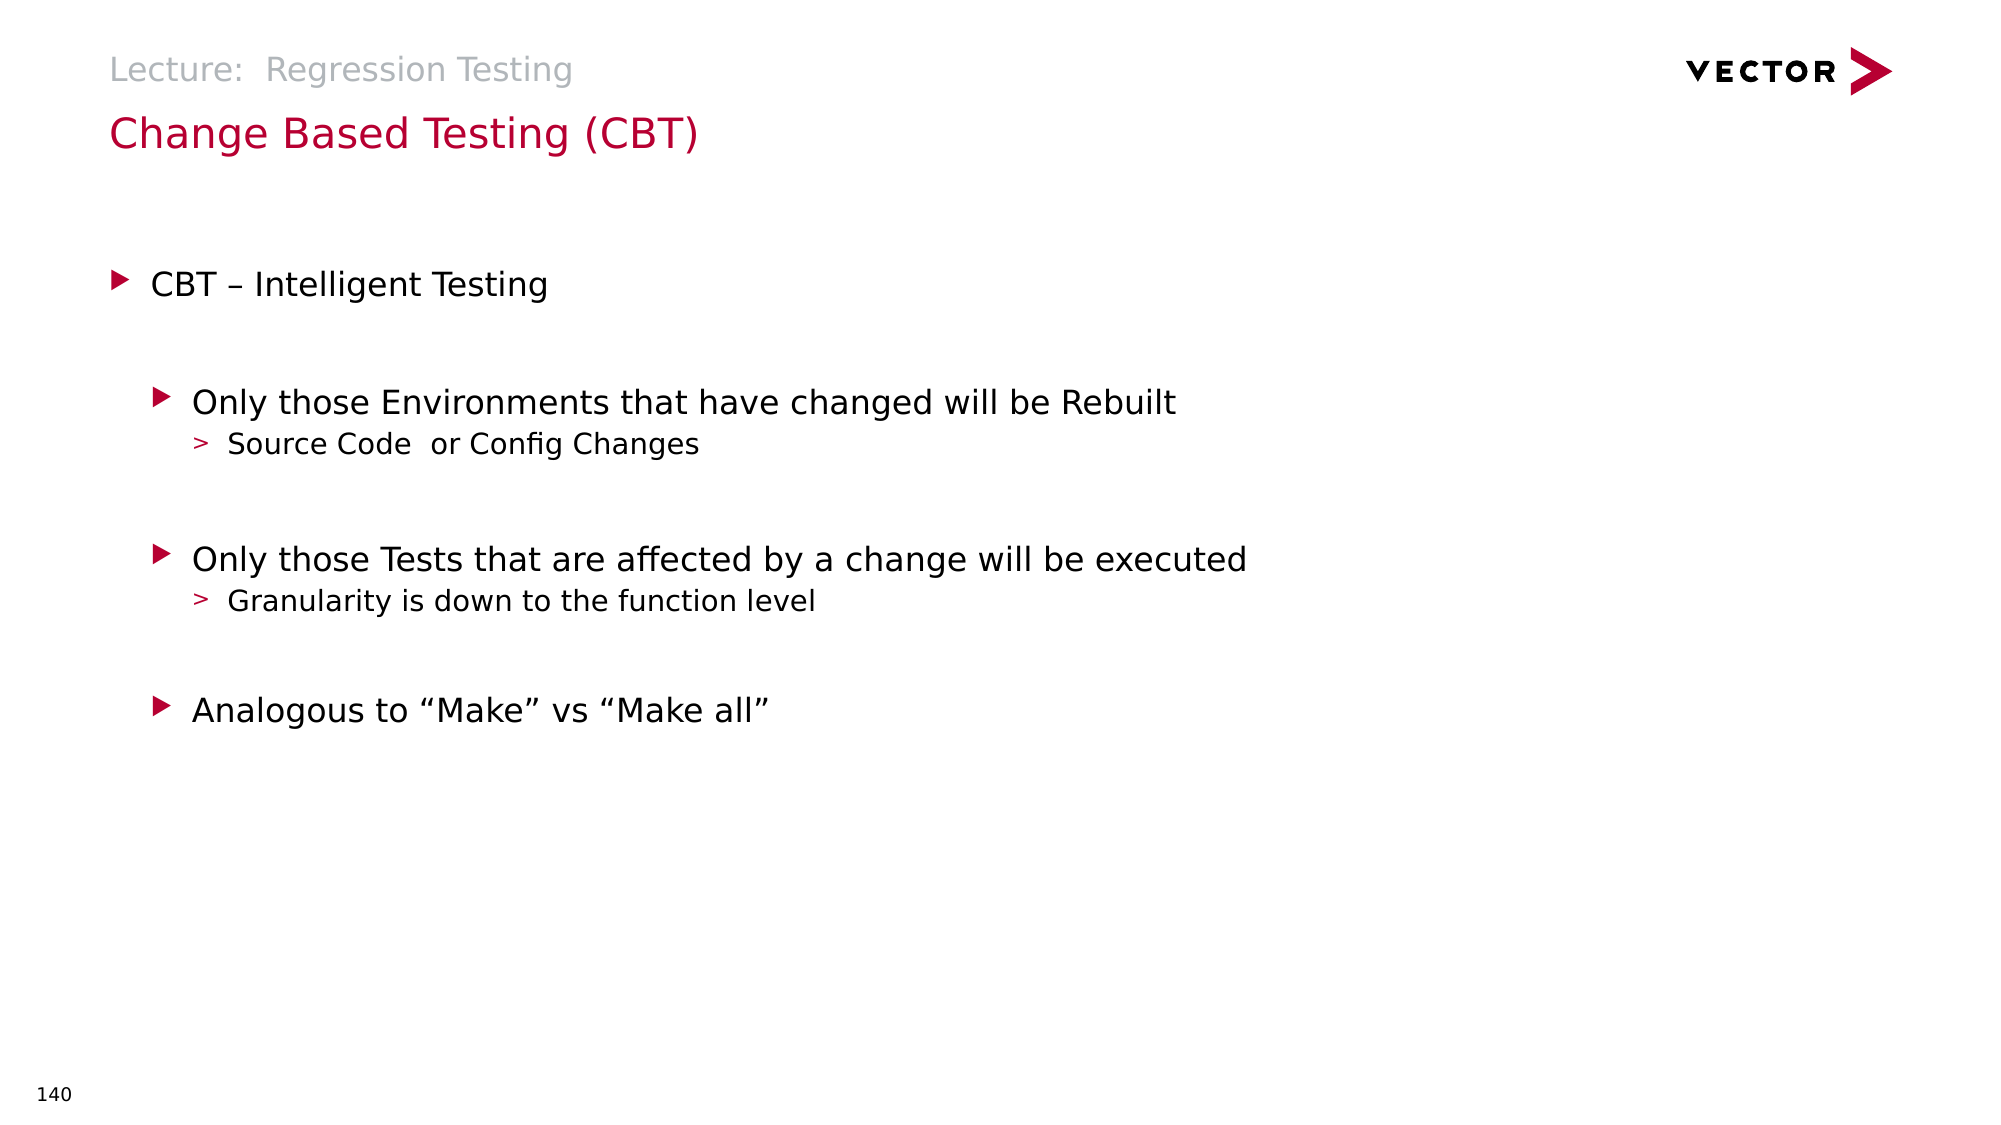

# Lecture:  Regression Testing
Change Based Testing (CBT)

CBT – Intelligent Testing

Only those Environments that have changed will be Rebuilt
Source Code  or Config Changes

Only those Tests that are affected by a change will be executed
Granularity is down to the function level

Analogous to “Make” vs “Make all”